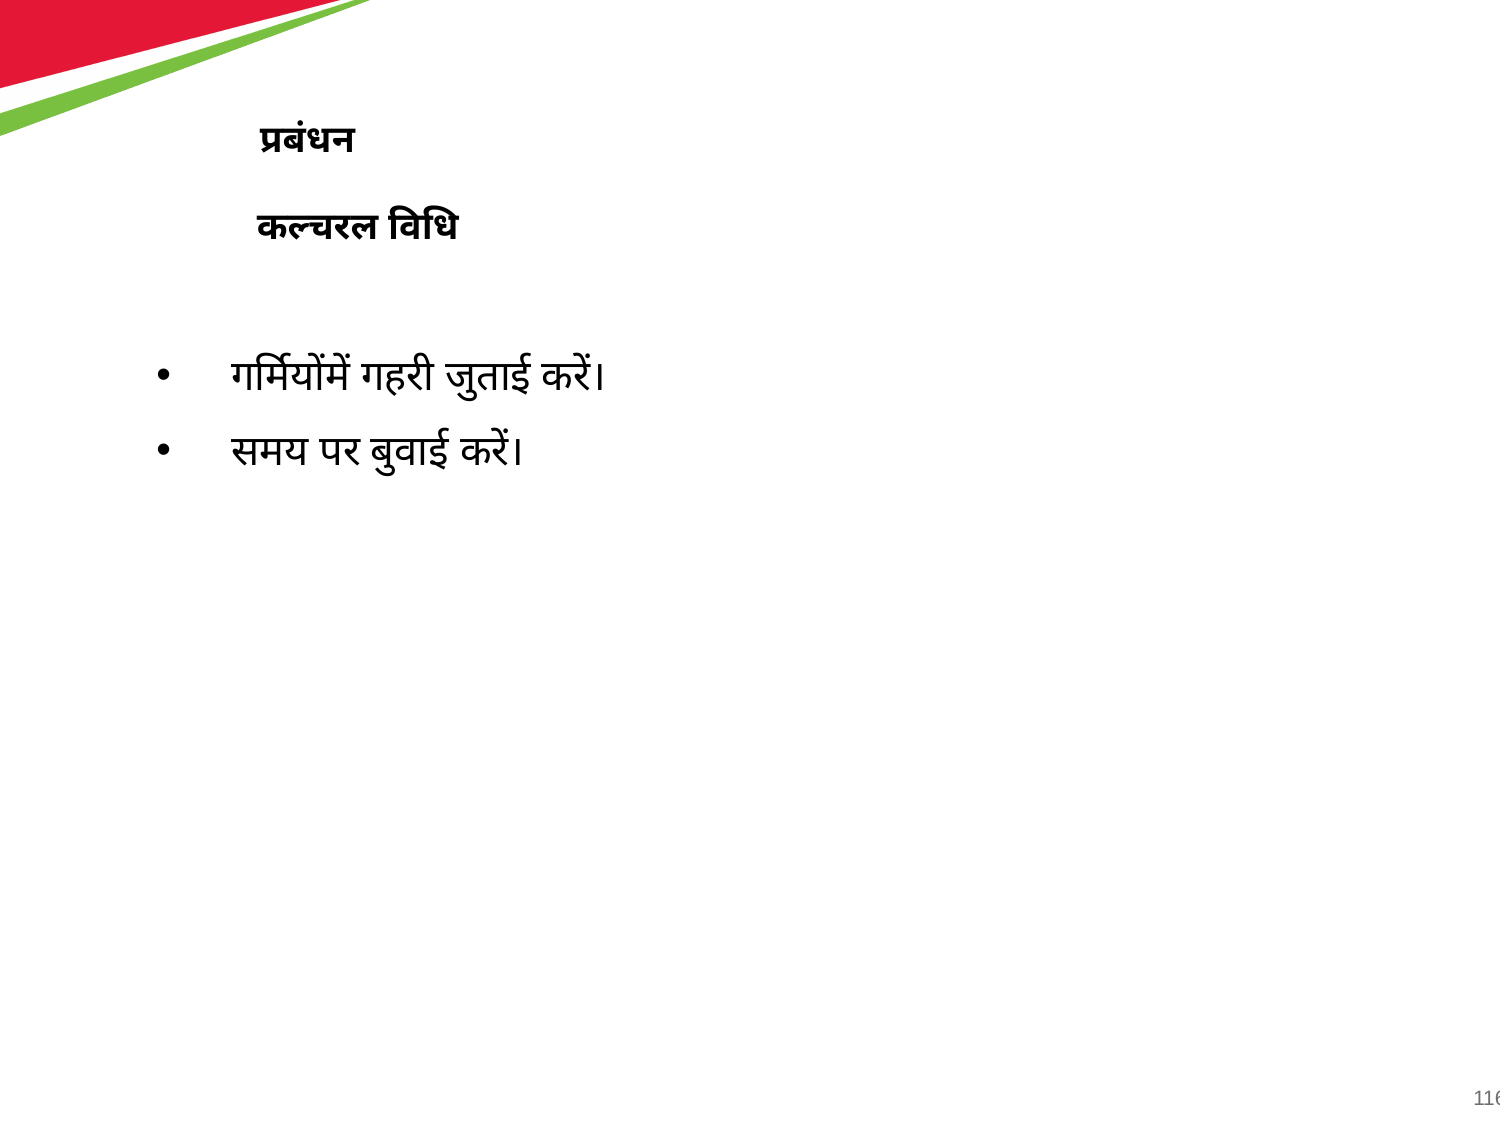

प्रबंधन
कल्चरल विधि
गर्मियोंमें गहरी जुताई करें।
समय पर बुवाई करें।